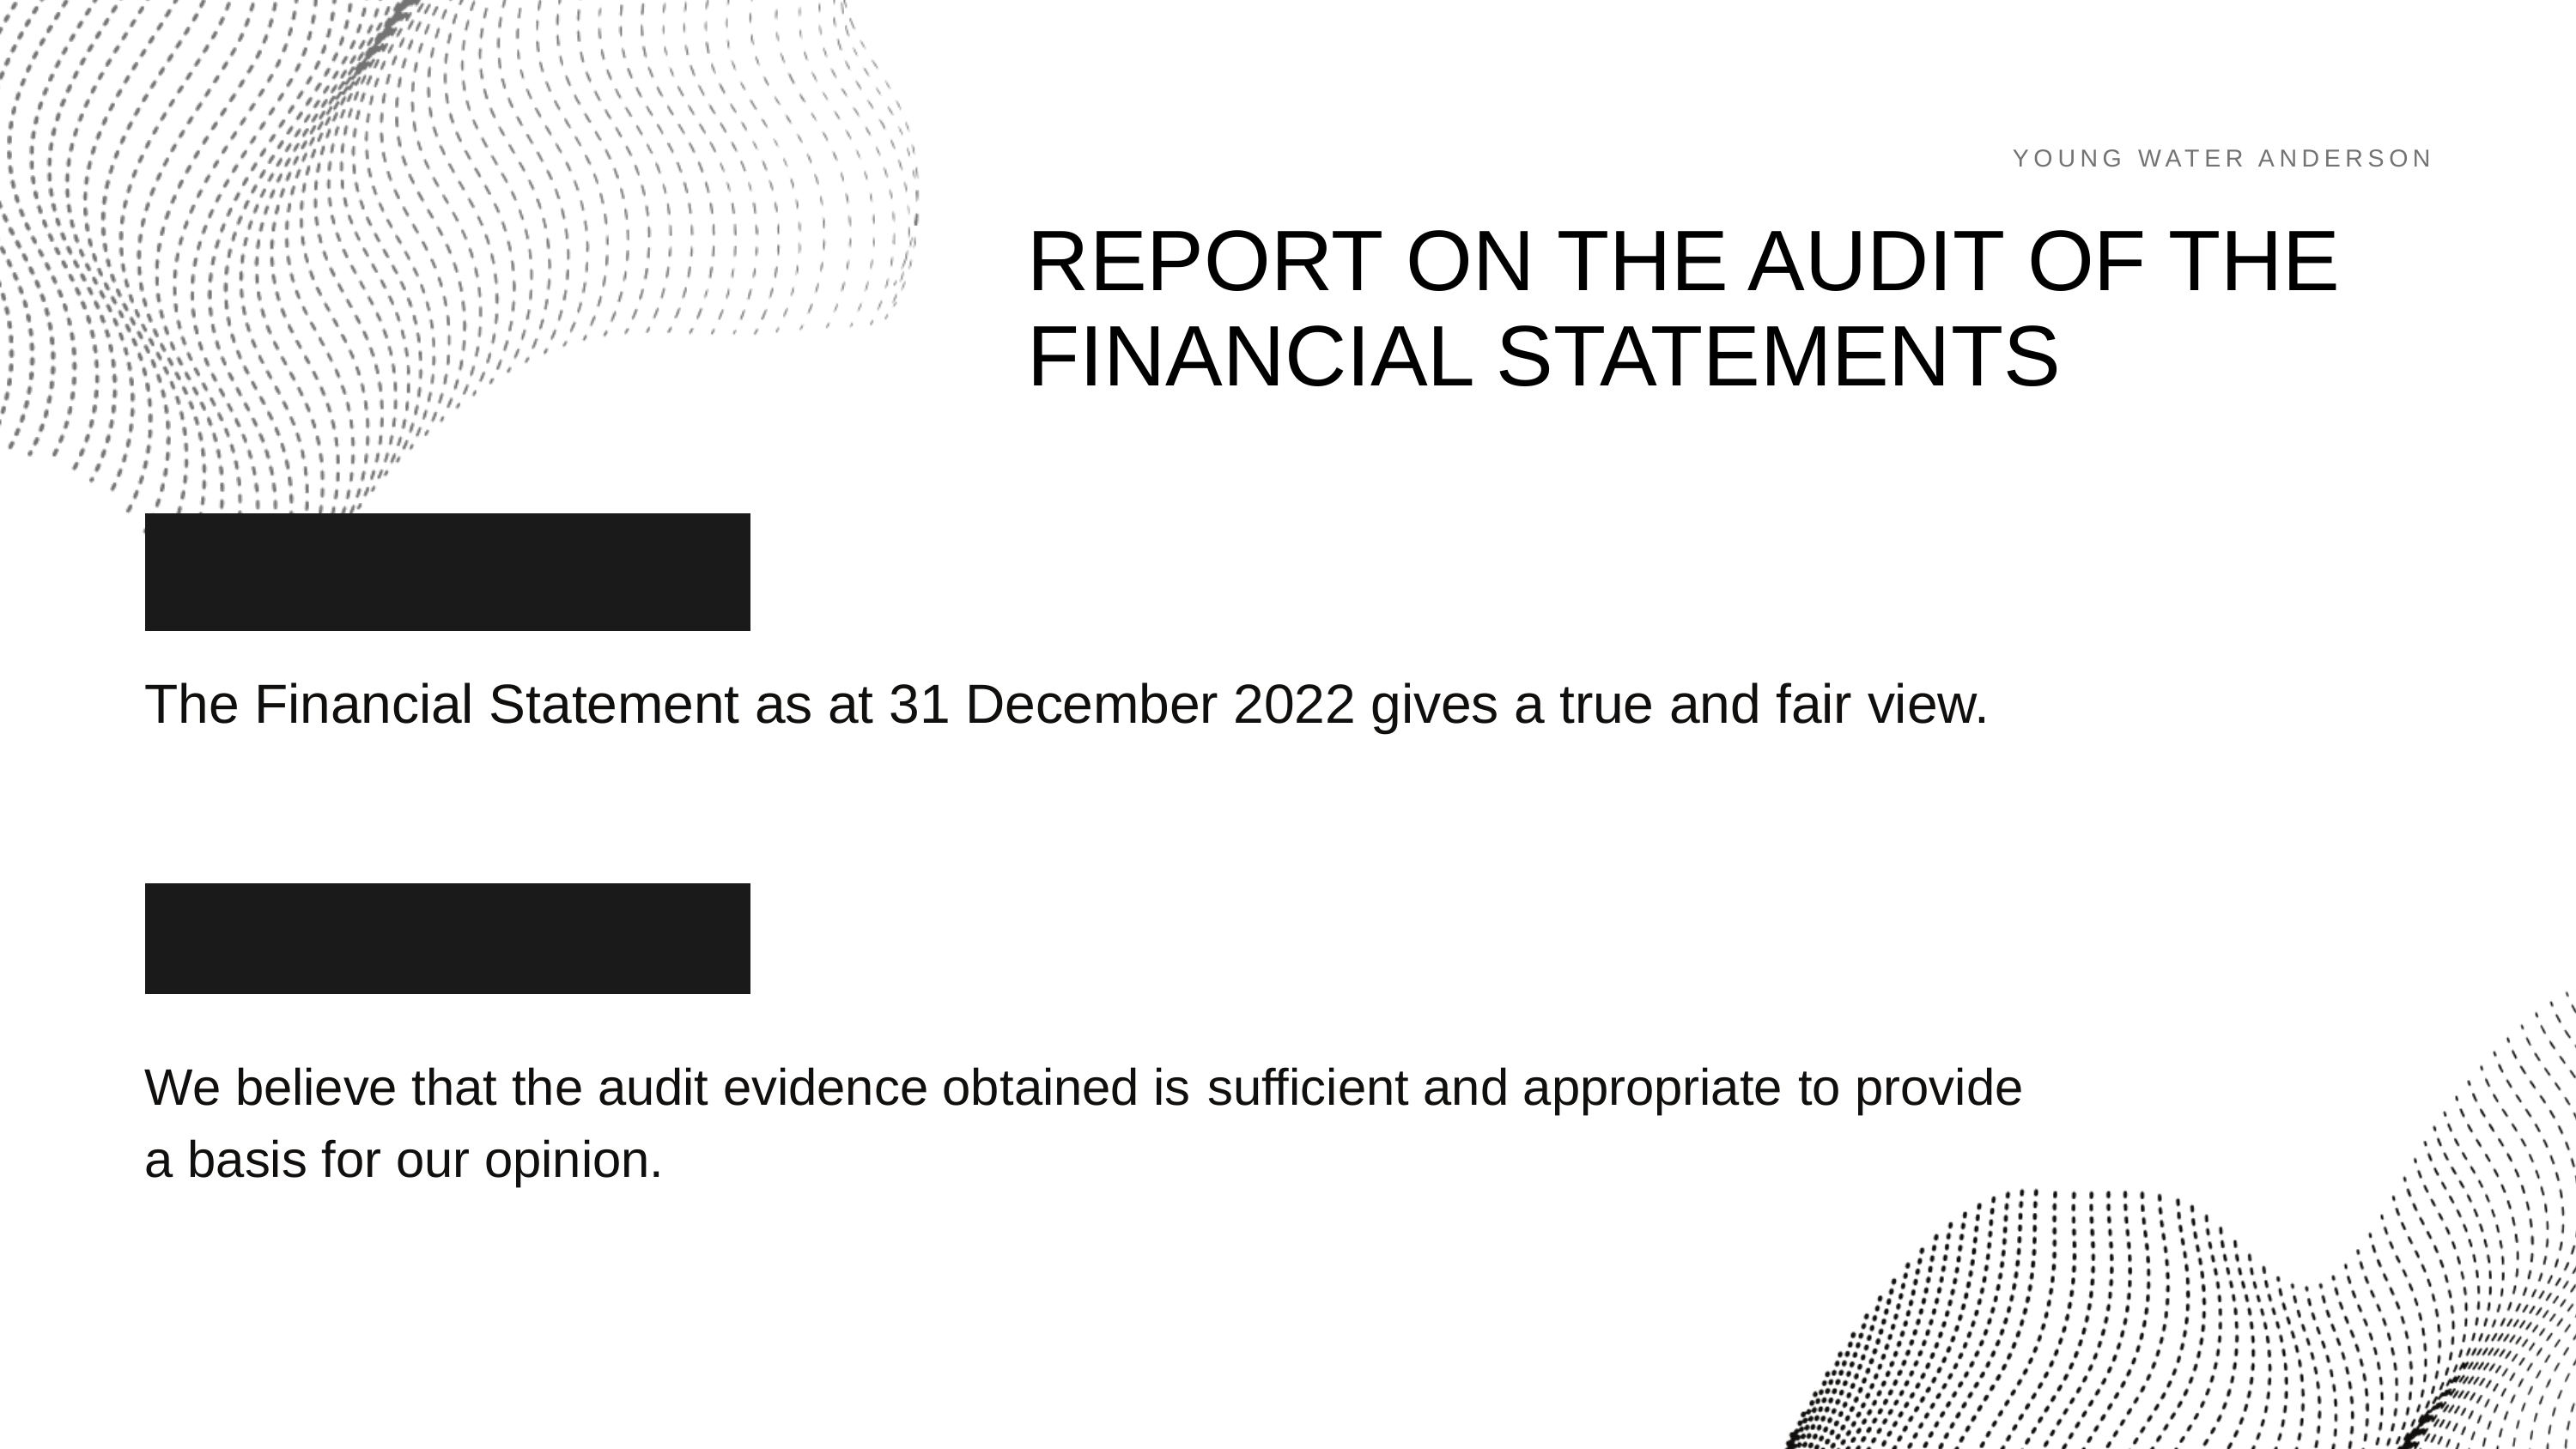

YOUNG WATER ANDERSON
REPORT ON THE AUDIT OF THE FINANCIAL STATEMENTS

Opinion
The Financial Statement as at 31 December 2022 gives a true and fair view.

Basis for Opinion

We believe that the audit evidence obtained is sufficient and appropriate to provide a basis for our opinion.